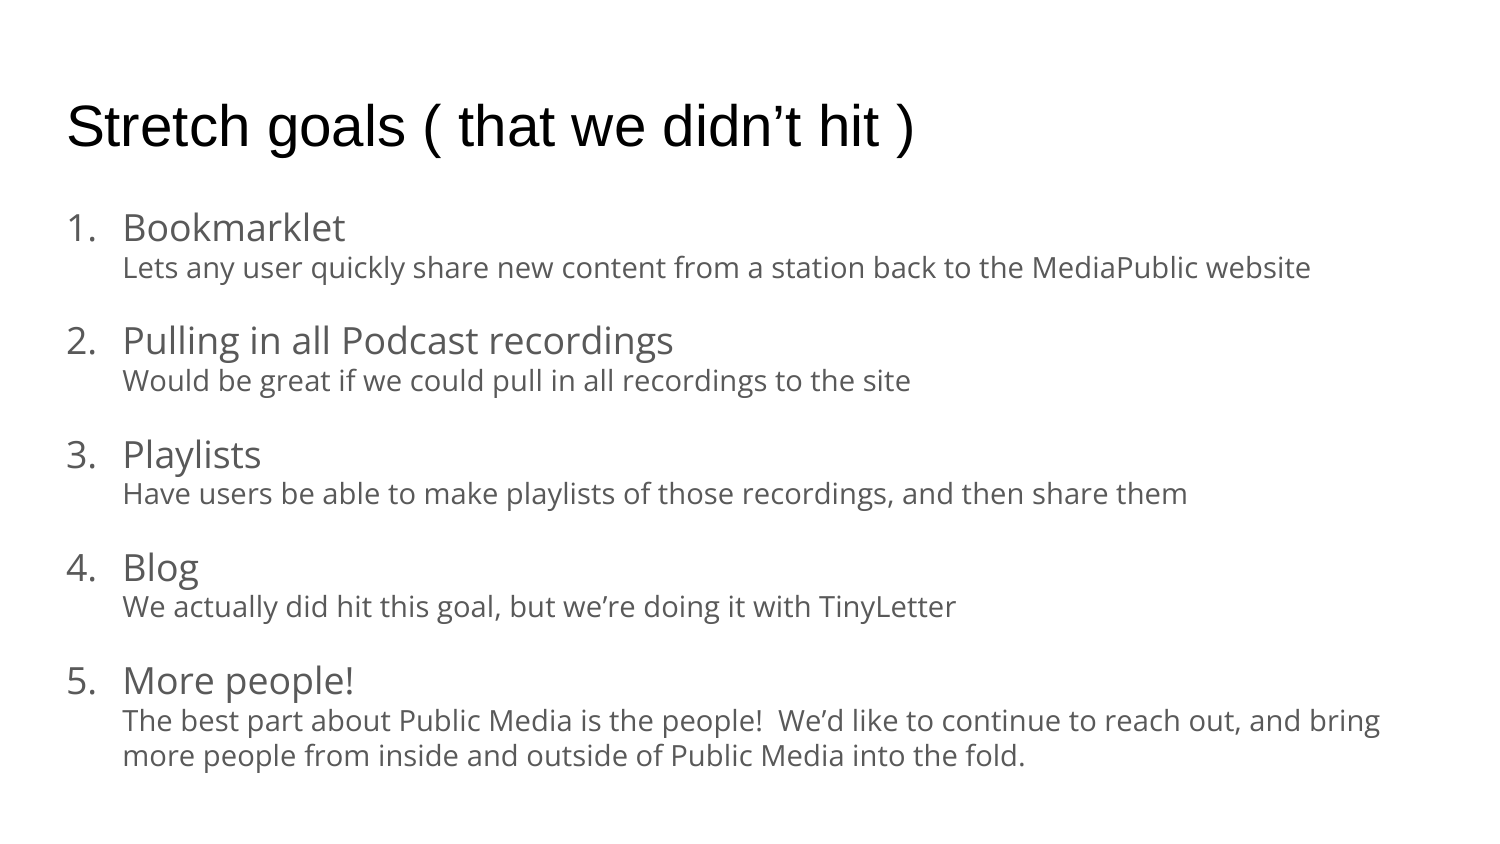

# Stretch goals ( that we didn’t hit )
Bookmarklet
Lets any user quickly share new content from a station back to the MediaPublic website
Pulling in all Podcast recordings
Would be great if we could pull in all recordings to the site
Playlists
Have users be able to make playlists of those recordings, and then share them
Blog
We actually did hit this goal, but we’re doing it with TinyLetter
More people!
The best part about Public Media is the people!  We’d like to continue to reach out, and bring more people from inside and outside of Public Media into the fold.